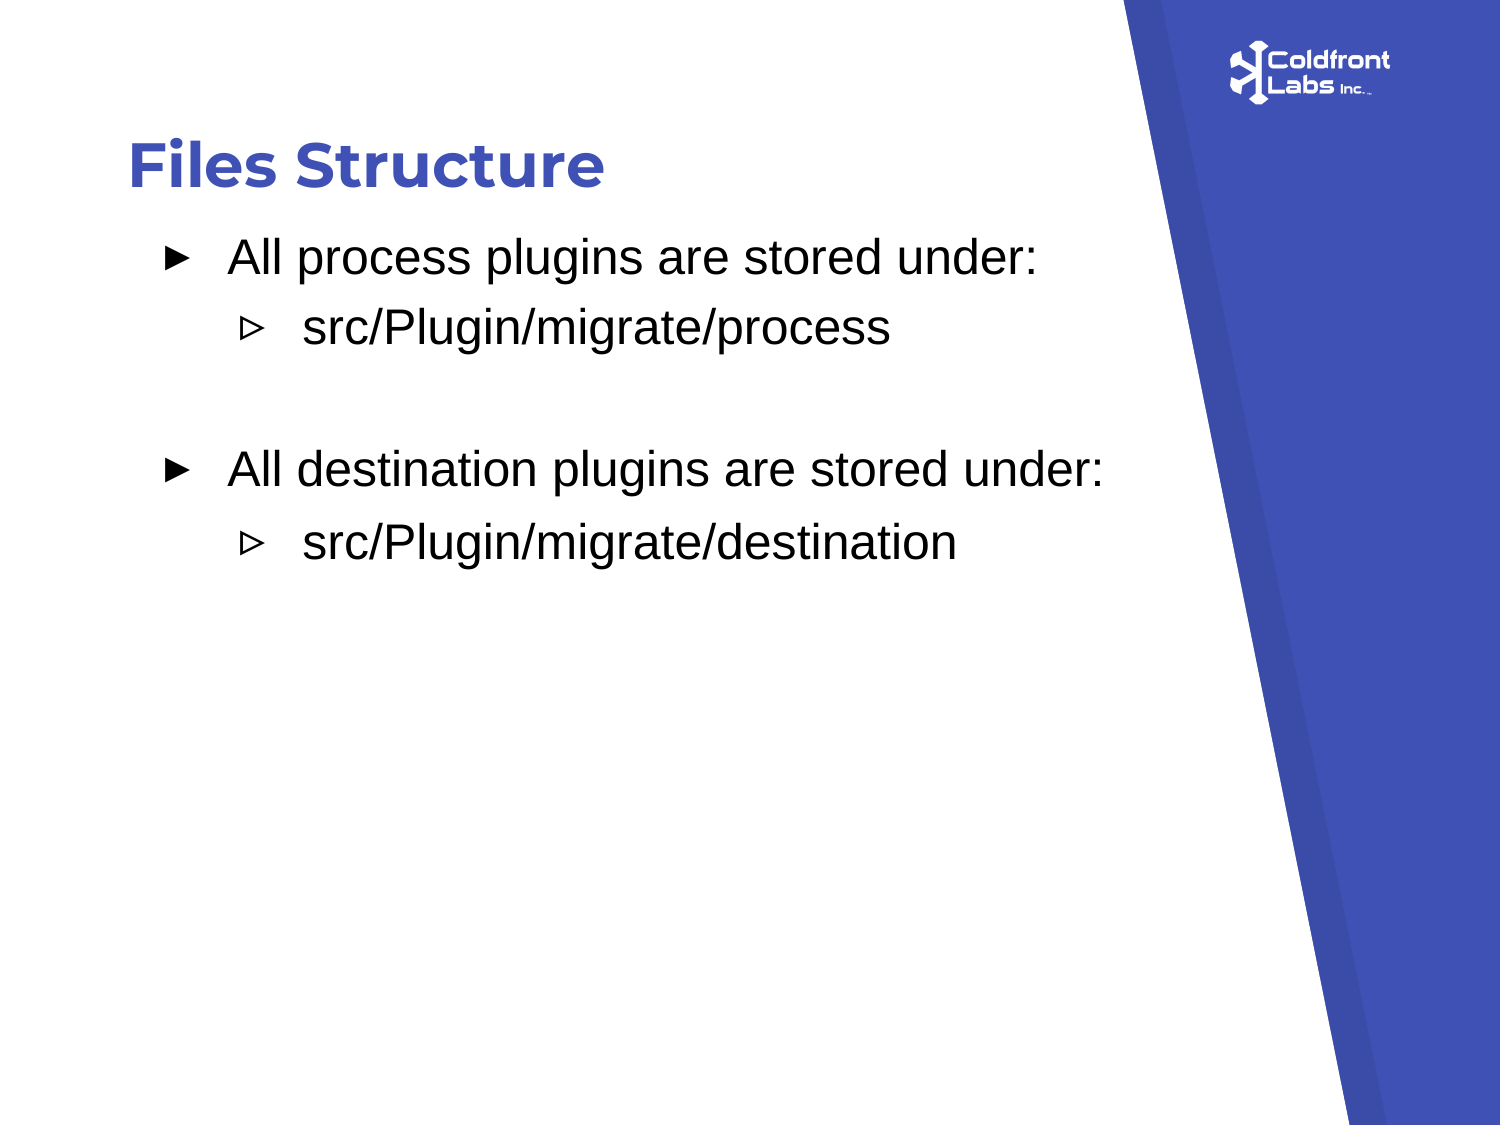

Files Structure
All process plugins are stored under:
src/Plugin/migrate/process

All destination plugins are stored under:
src/Plugin/migrate/destination